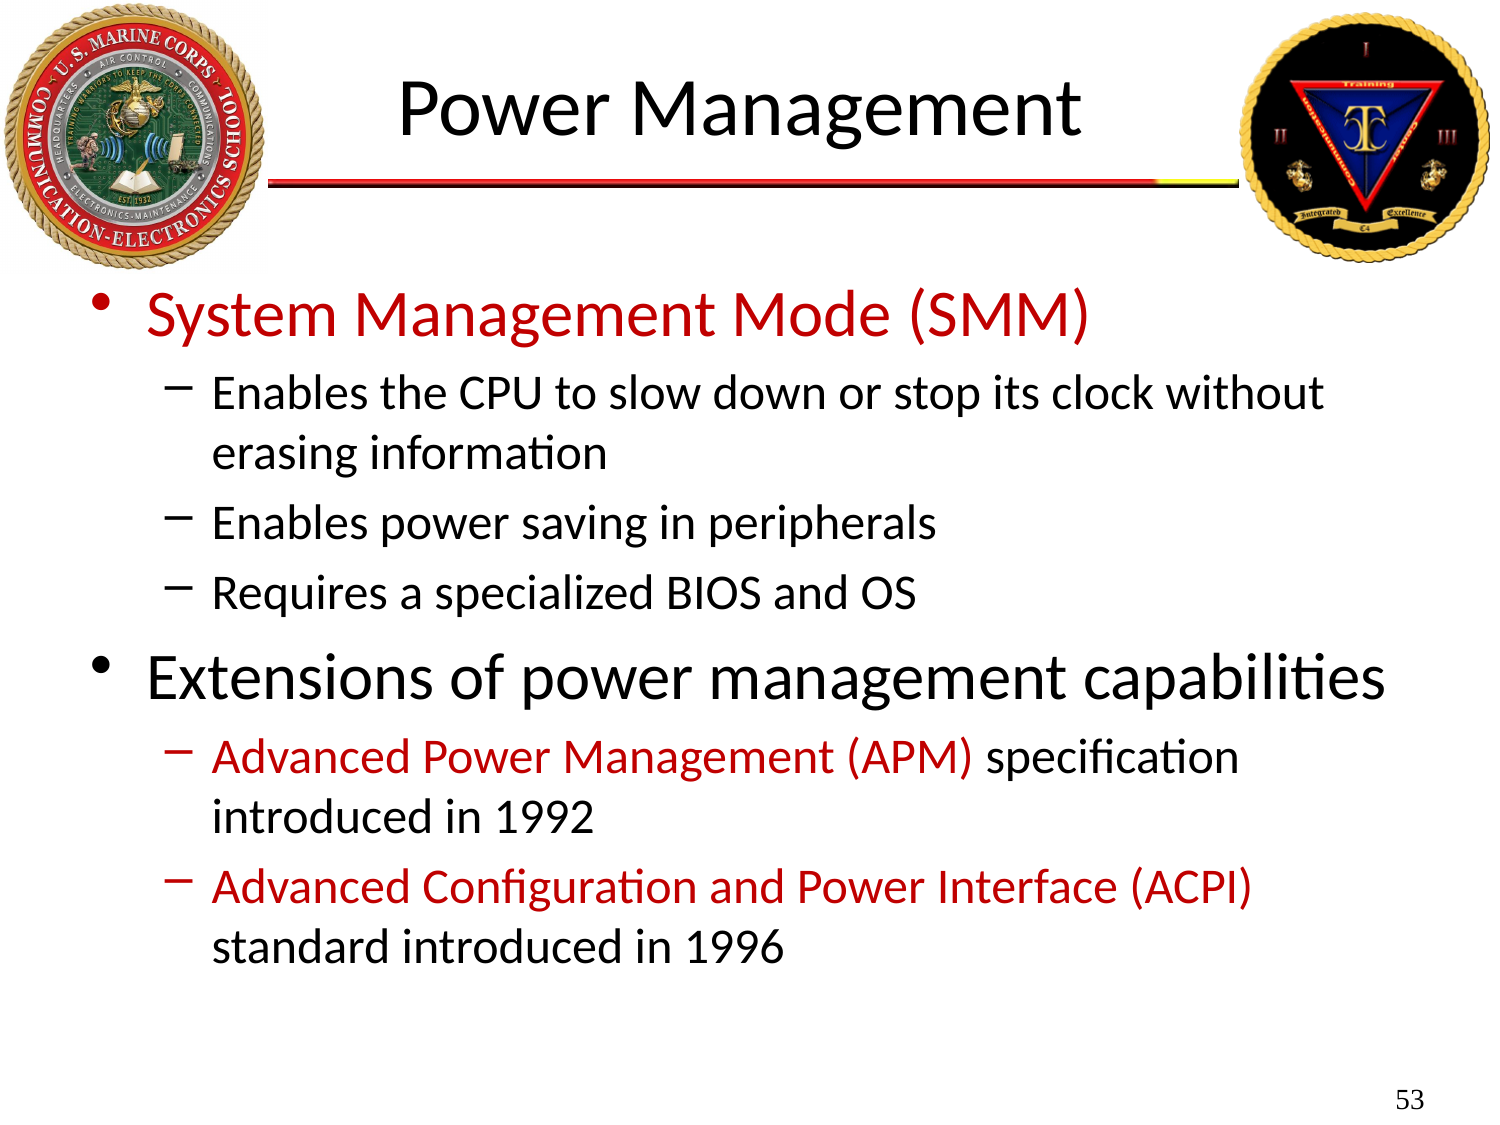

# Power Management
System Management Mode (SMM)
Enables the CPU to slow down or stop its clock without erasing information
Enables power saving in peripherals
Requires a specialized BIOS and OS
Extensions of power management capabilities
Advanced Power Management (APM) specification introduced in 1992
Advanced Configuration and Power Interface (ACPI) standard introduced in 1996